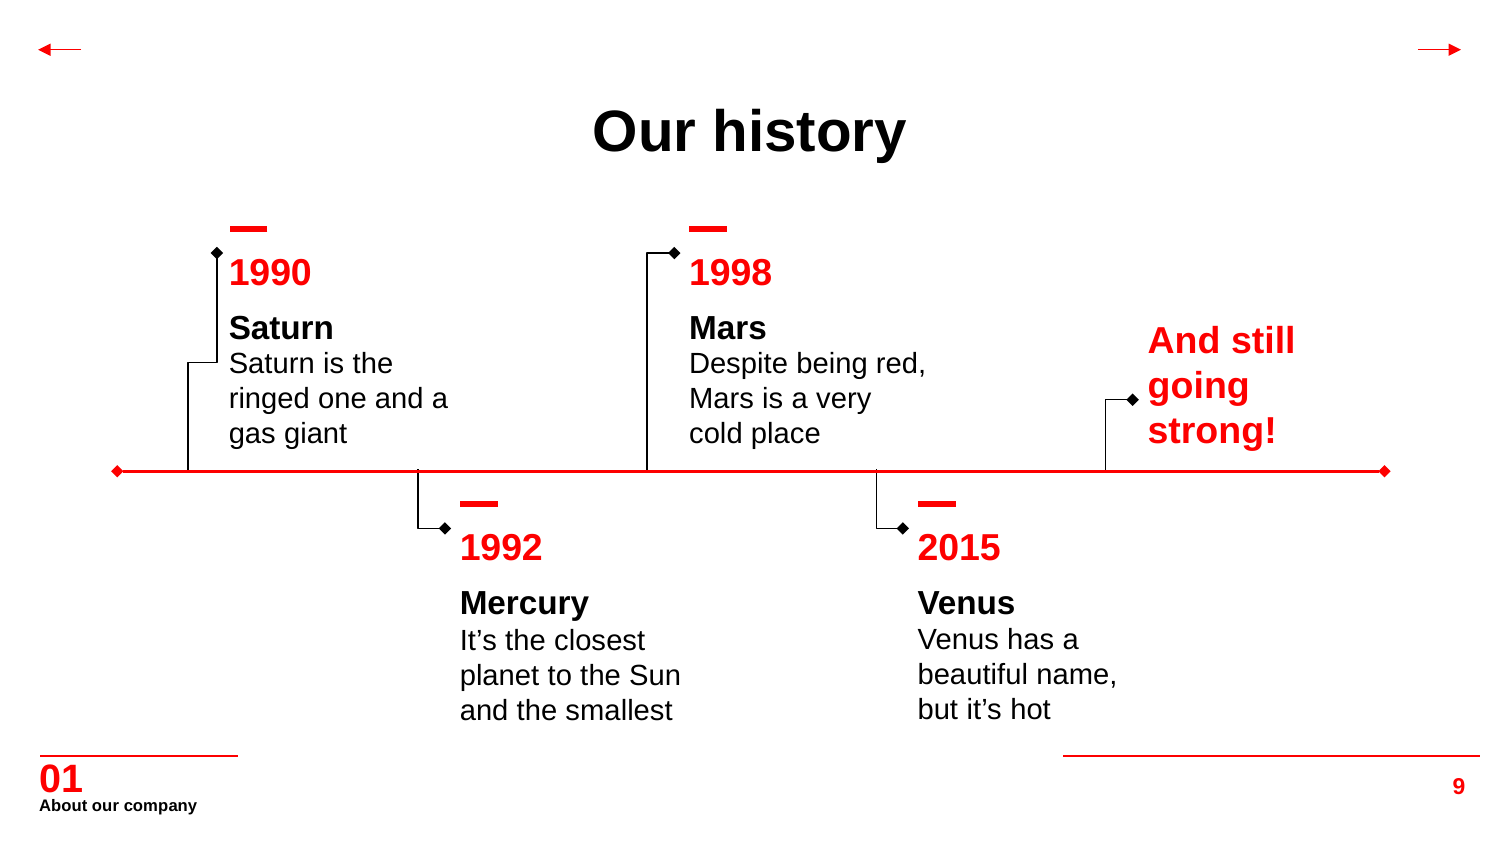

Our history
1990
1998
Saturn
Mars
Saturn is the ringed one and a gas giant
Despite being red, Mars is a very cold place
And still going strong!

1992
2015
Mercury
Venus
Venus has a beautiful name, but it’s hot
It’s the closest planet to the Sun and the smallest
01
# About our company